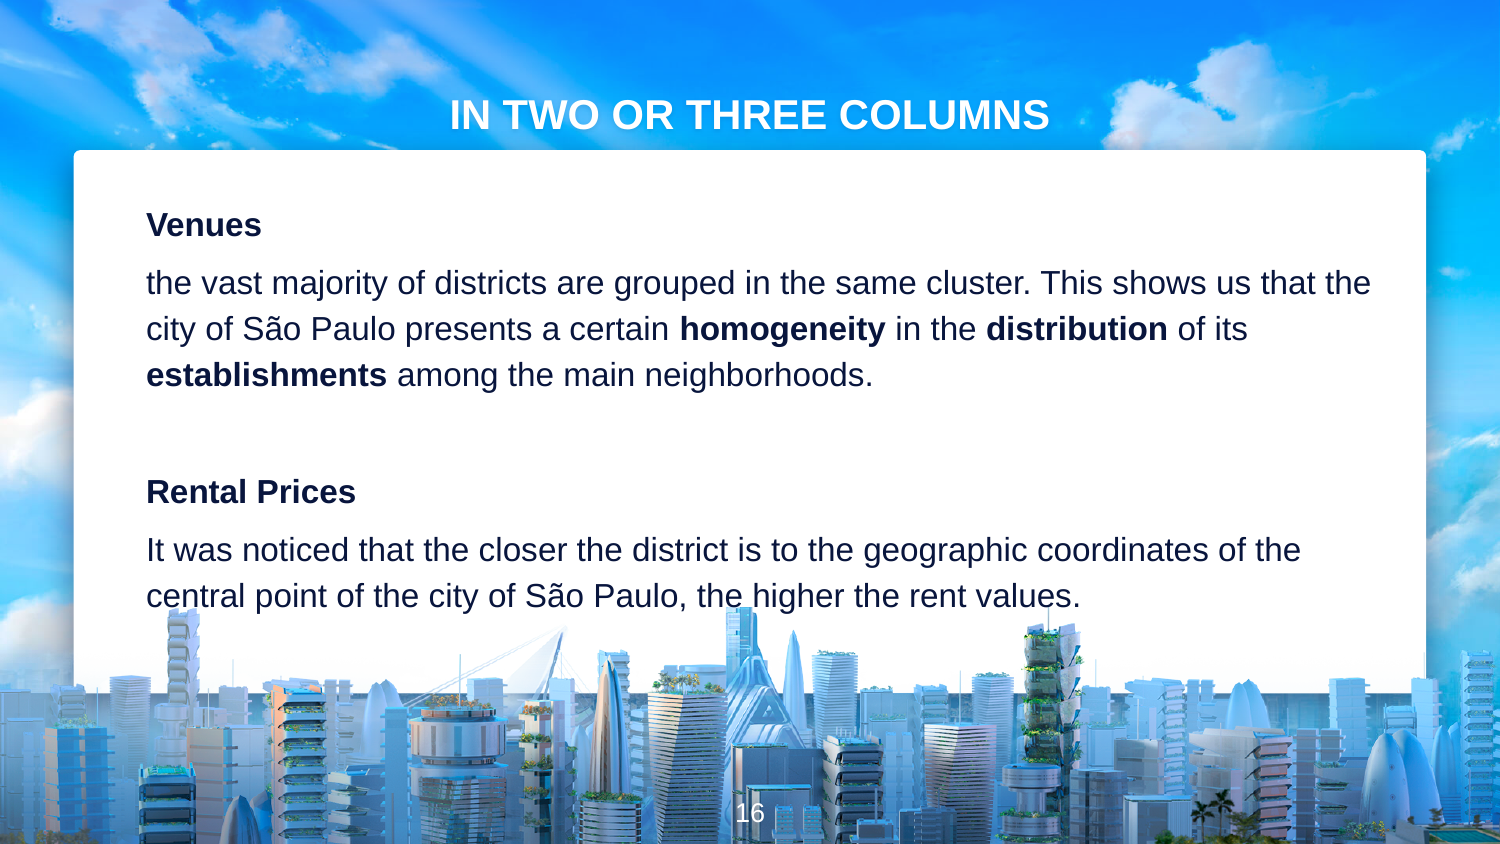

# IN TWO OR THREE COLUMNS
Venues
the vast majority of districts are grouped in the same cluster. This shows us that the city of São Paulo presents a certain homogeneity in the distribution of its establishments among the main neighborhoods.

Rental Prices
It was noticed that the closer the district is to the geographic coordinates of the central point of the city of São Paulo, the higher the rent values.
16